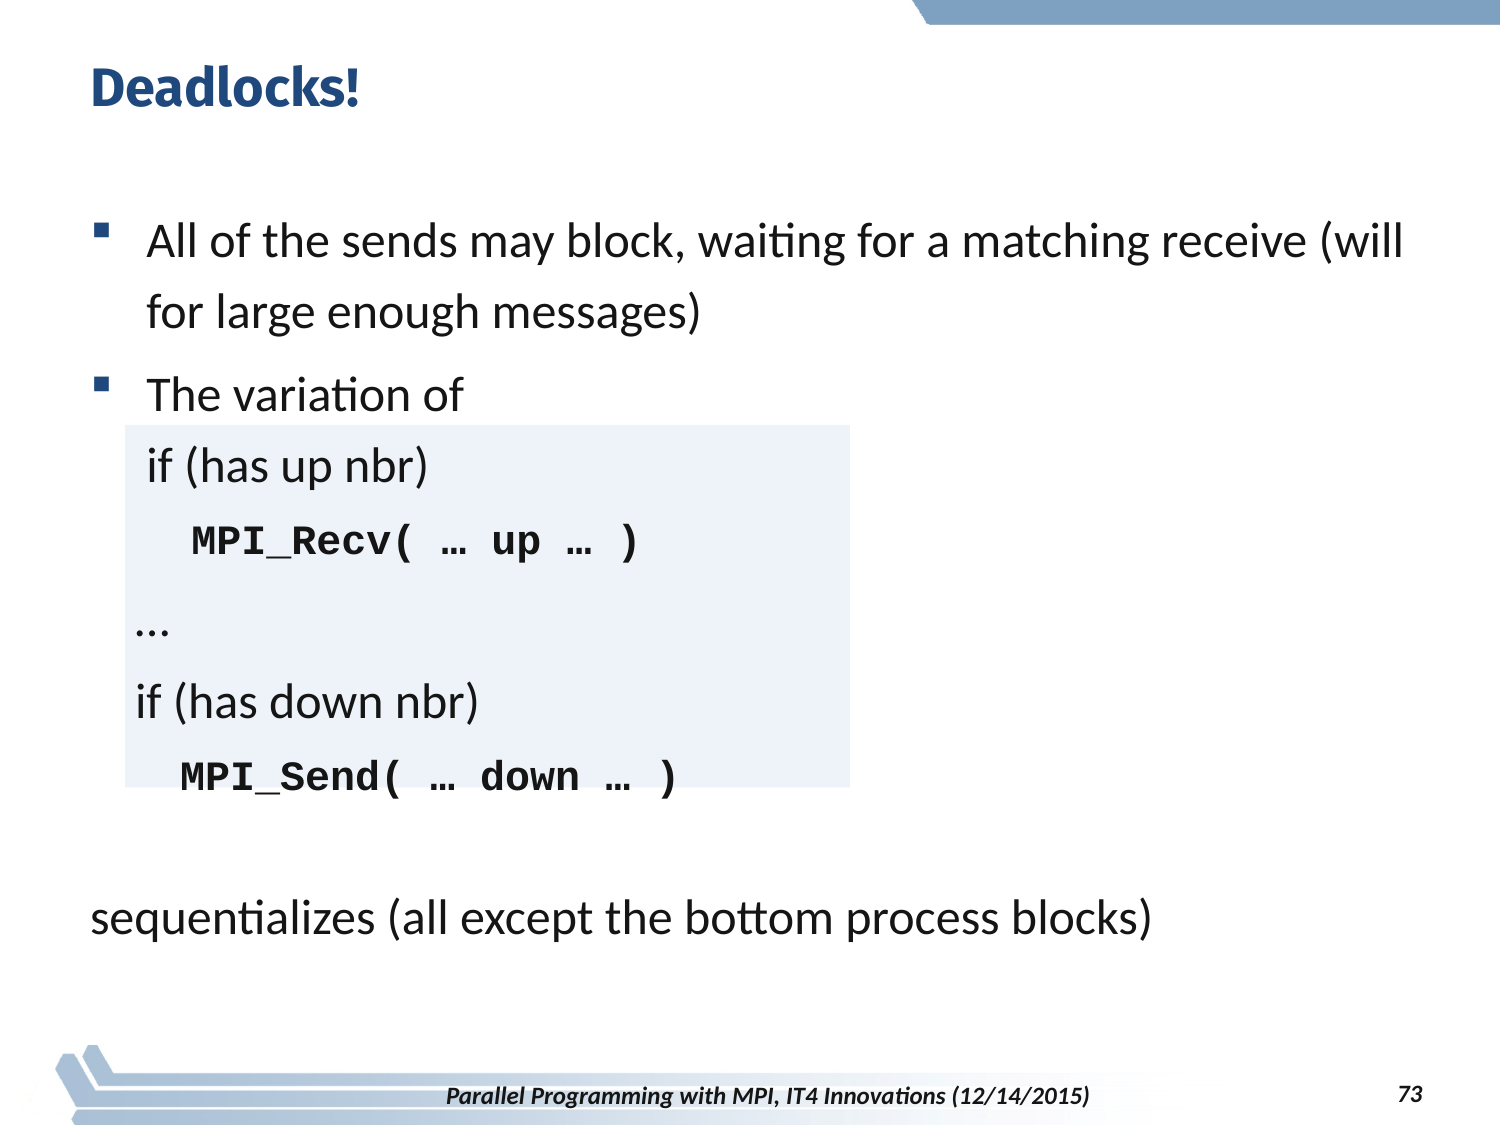

# Deadlocks!
All of the sends may block, waiting for a matching receive (will for large enough messages)
The variation of
if (has up nbr)
    MPI_Recv( … up … )
    …
    if (has down nbr)
        MPI_Send( … down … )
sequentializes (all except the bottom process blocks)

73
Parallel Programming with MPI, IT4 Innovations (12/14/2015)